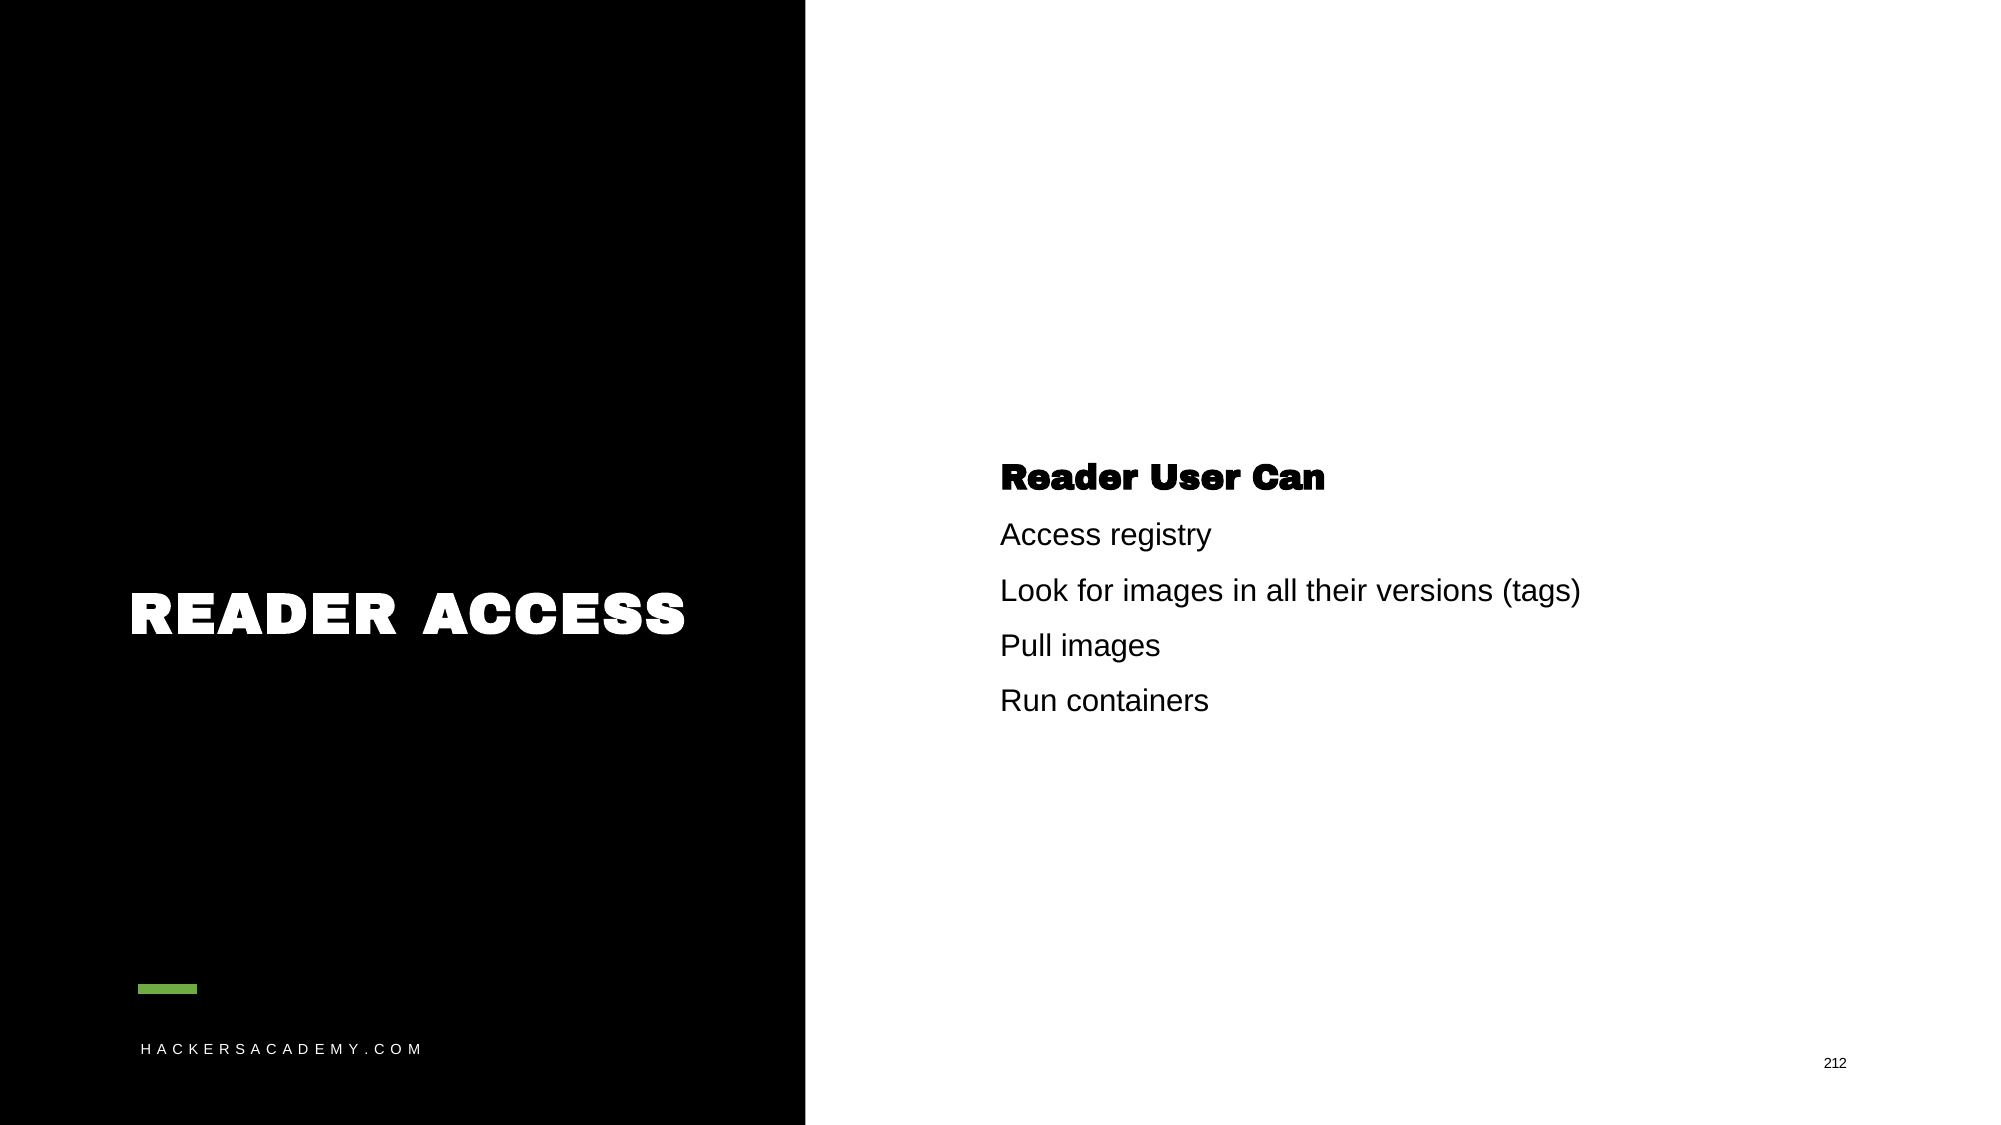

# Reader User Can
Access registry
Look for images in all their versions (tags) Pull images
Run containers
READER ACCESS
H A C K E R S A C A D E M Y . C O M
212